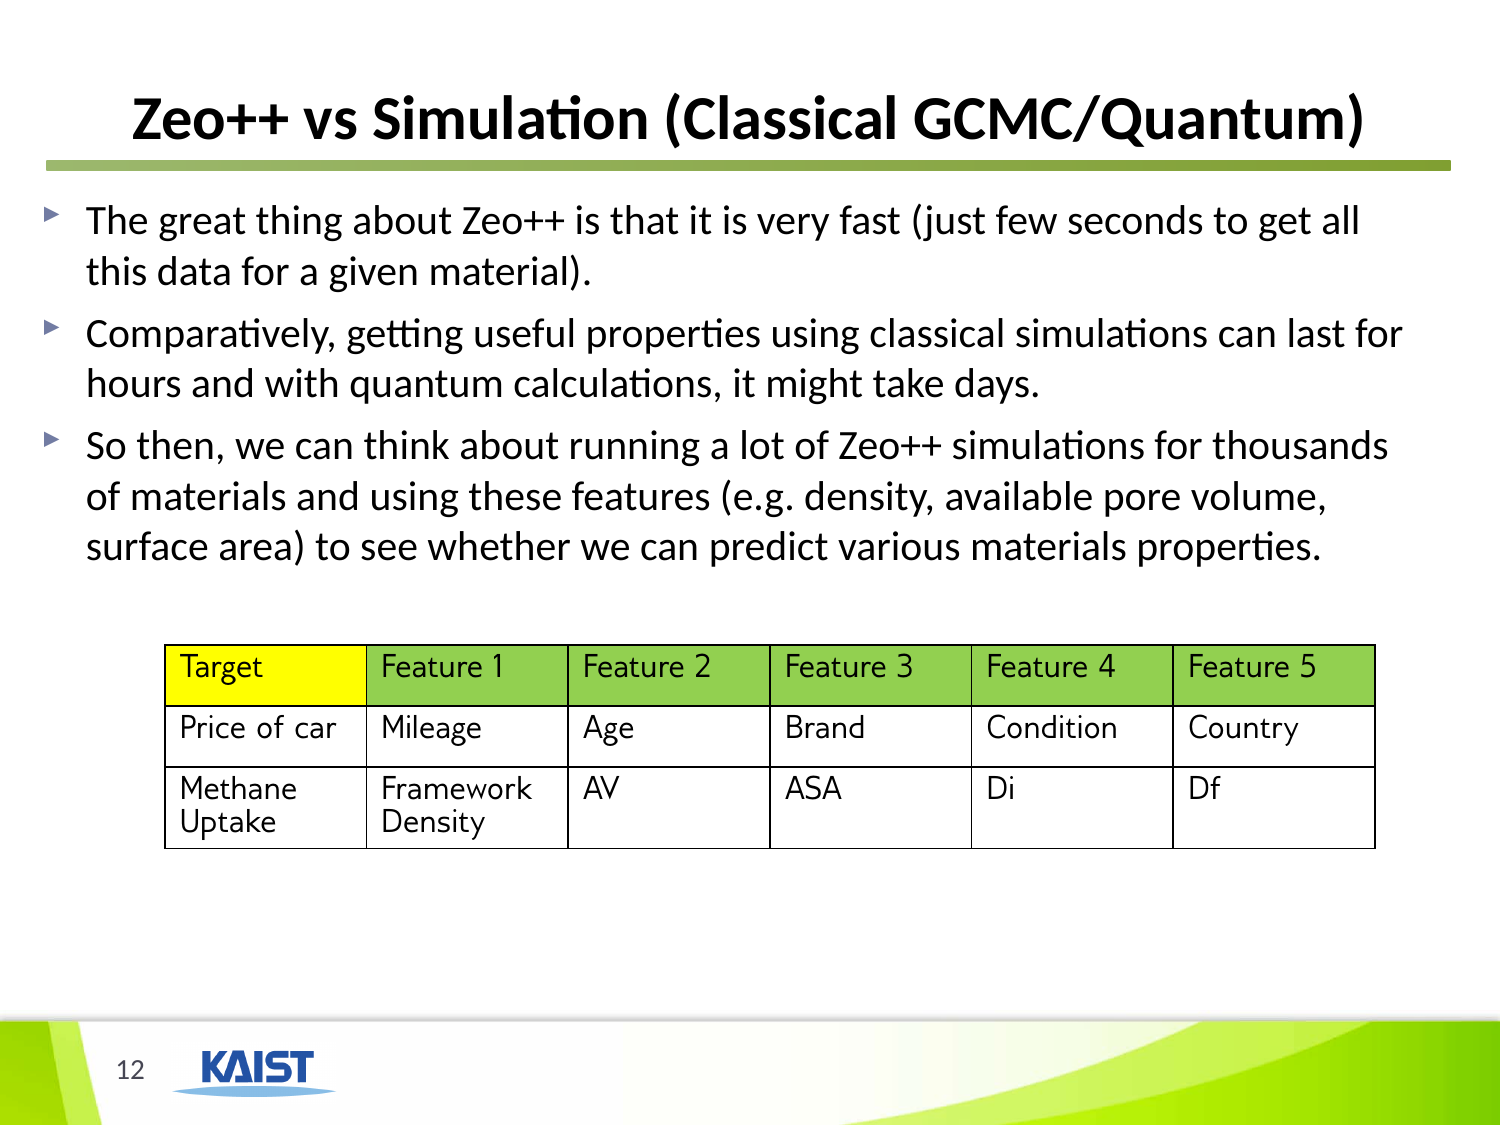

# Zeo++ vs Simulation (Classical GCMC/Quantum)
The great thing about Zeo++ is that it is very fast (just few seconds to get all this data for a given material).
Comparatively, getting useful properties using classical simulations can last for hours and with quantum calculations, it might take days.
So then, we can think about running a lot of Zeo++ simulations for thousands of materials and using these features (e.g. density, available pore volume, surface area) to see whether we can predict various materials properties.
| Target | Feature 1 | Feature 2 | Feature 3 | Feature 4 | Feature 5 |
| --- | --- | --- | --- | --- | --- |
| Price of car | Mileage | Age | Brand | Condition | Country |
| Methane Uptake | Framework Density | AV | ASA | Di | Df |
12